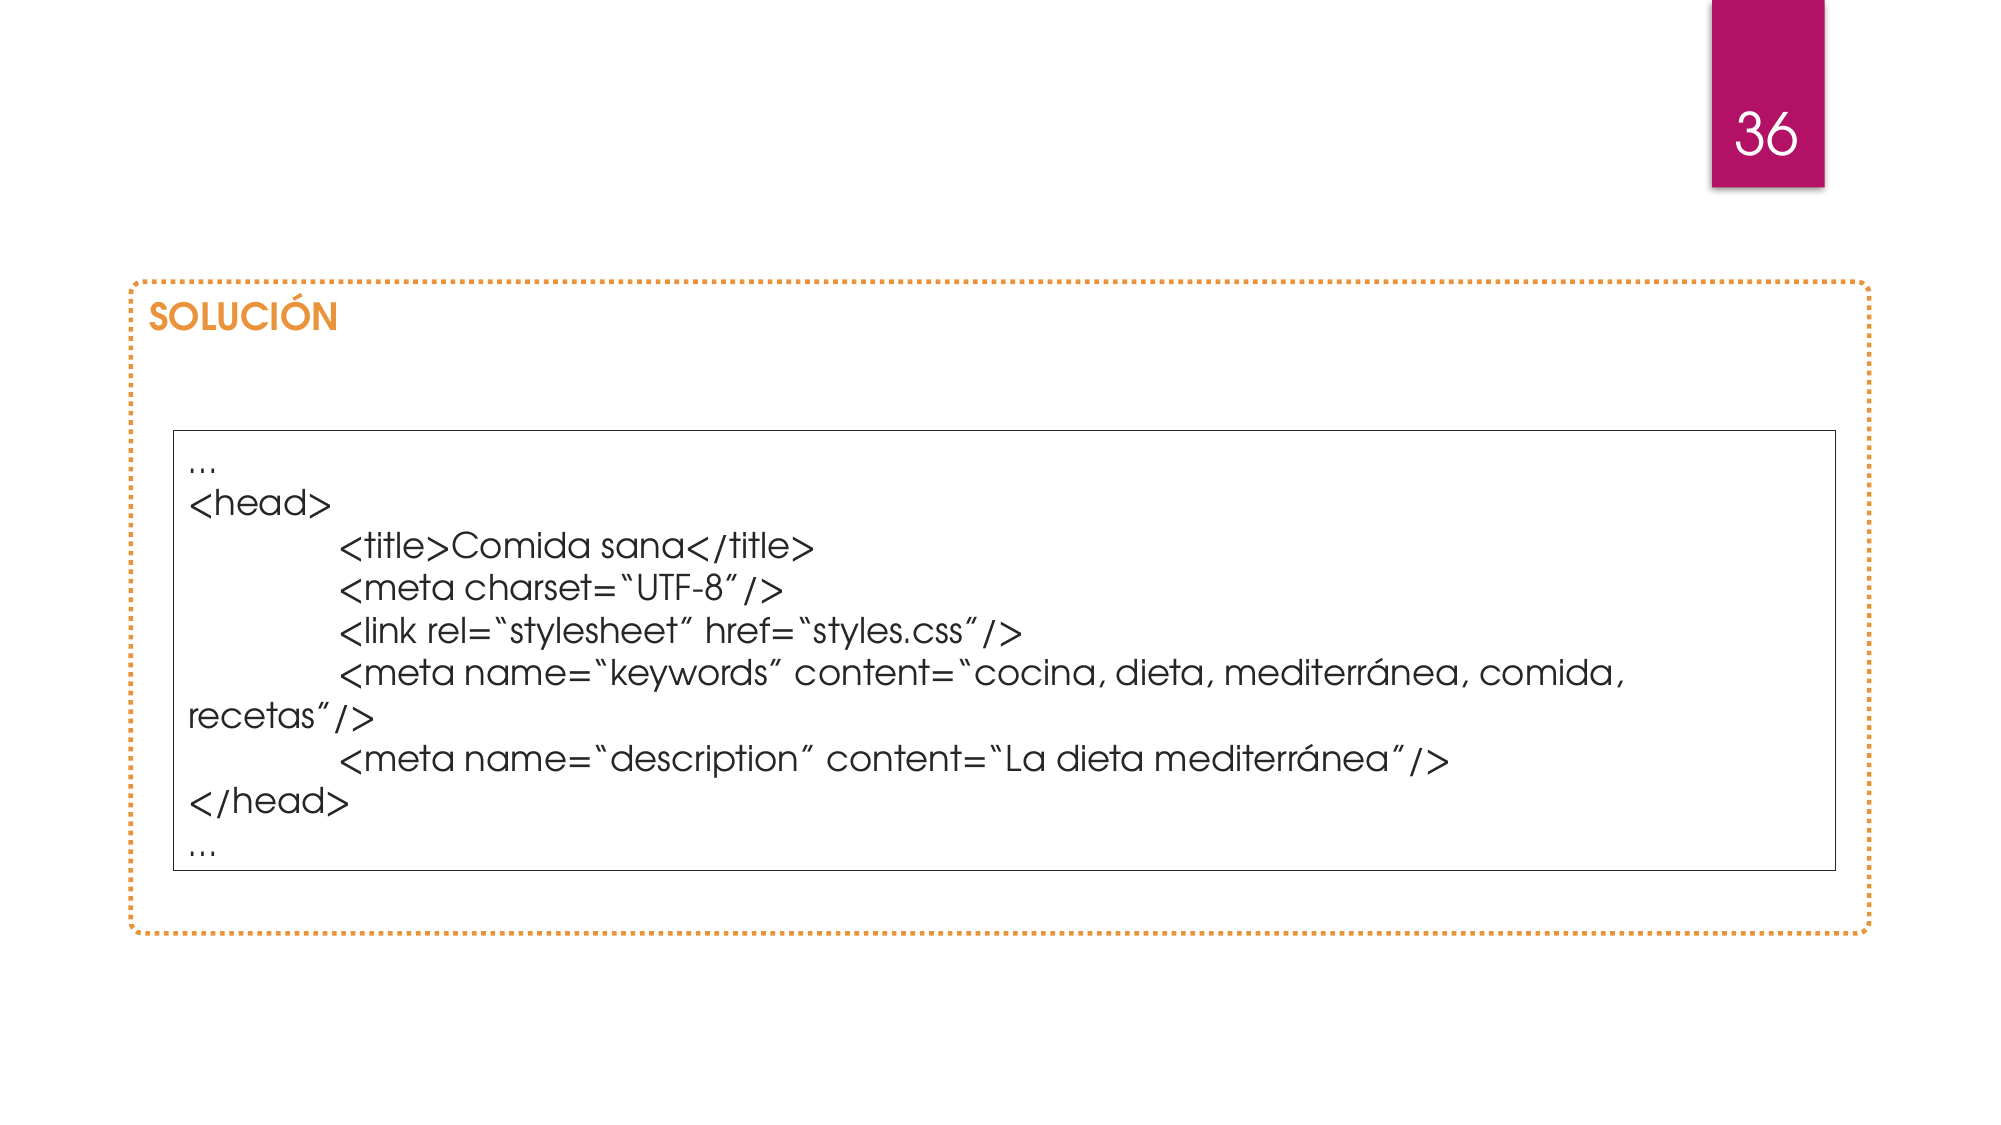

36
SOLUCIÓN

…
<head>
	<title>Comida sana</title>
	<meta charset=“UTF-8”/>
	<link rel=“stylesheet” href=“styles.css”/>
	<meta name=“keywords” content=“cocina, dieta, mediterránea, comida, recetas”/>
	<meta name=“description” content=“La dieta mediterránea”/>
</head>
…